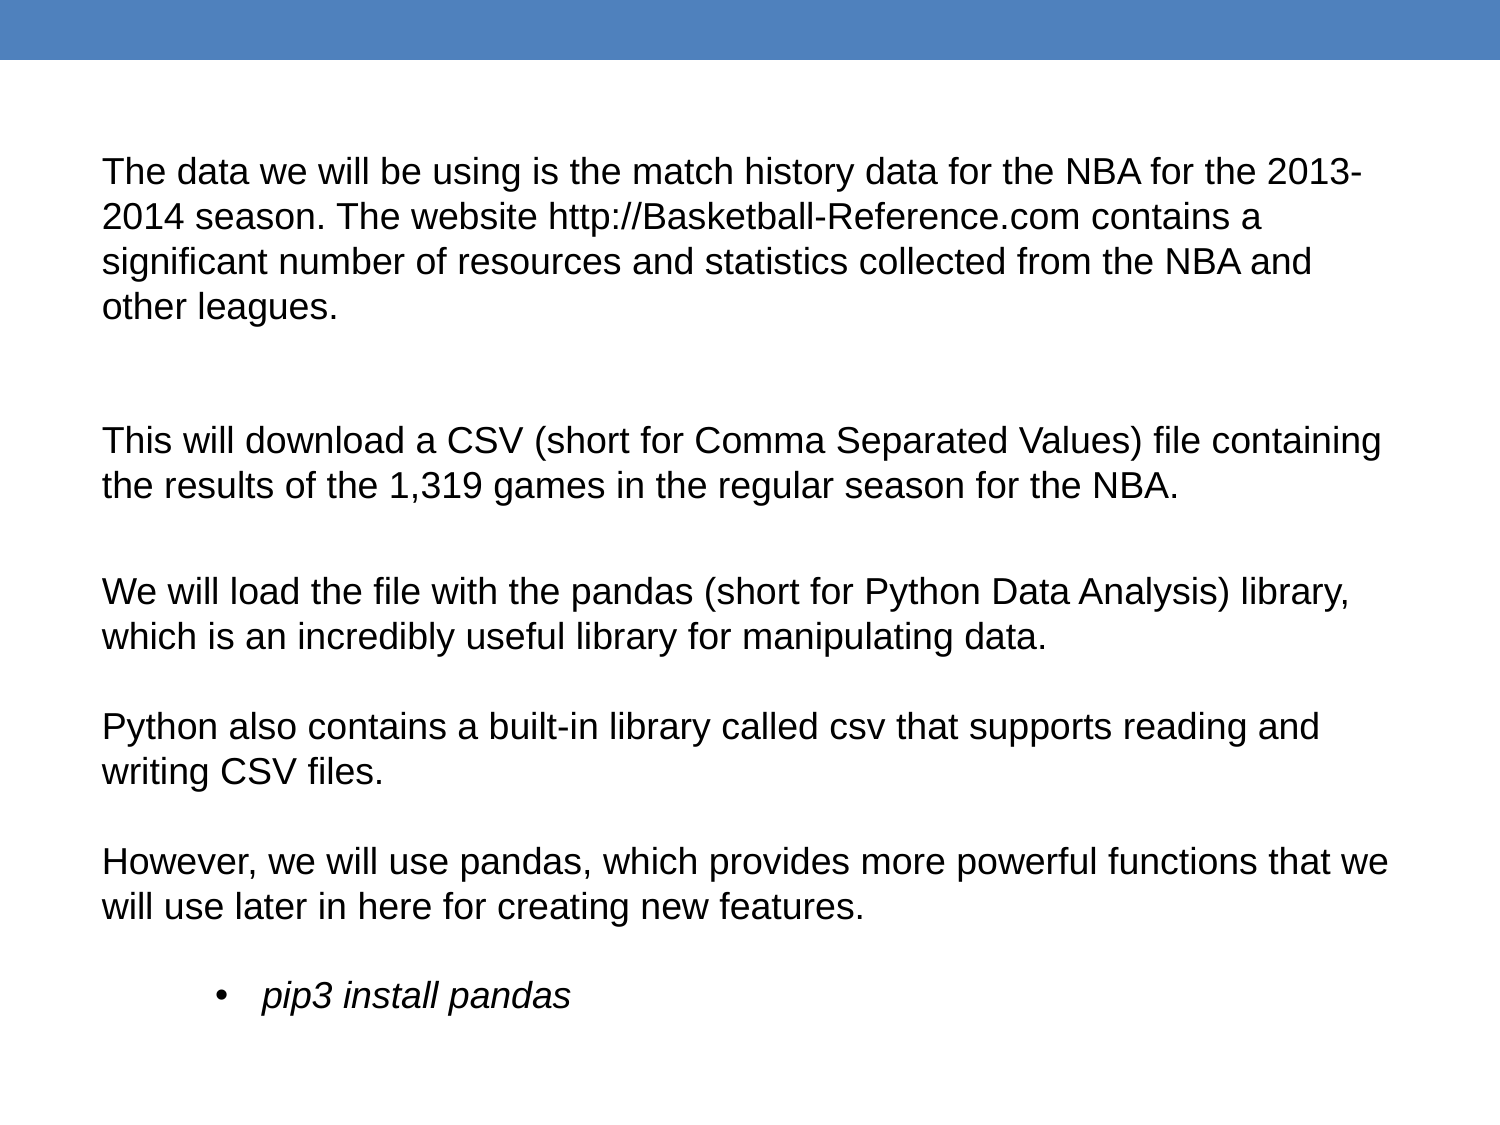

The data we will be using is the match history data for the NBA for the 2013-2014 season. The website http://Basketball-Reference.com contains a significant number of resources and statistics collected from the NBA and other leagues.
This will download a CSV (short for Comma Separated Values) file containing the results of the 1,319 games in the regular season for the NBA.
We will load the file with the pandas (short for Python Data Analysis) library,
which is an incredibly useful library for manipulating data.

Python also contains a built-in library called csv that supports reading and writing CSV files.

However, we will use pandas, which provides more powerful functions that we will use later in here for creating new features.
pip3 install pandas